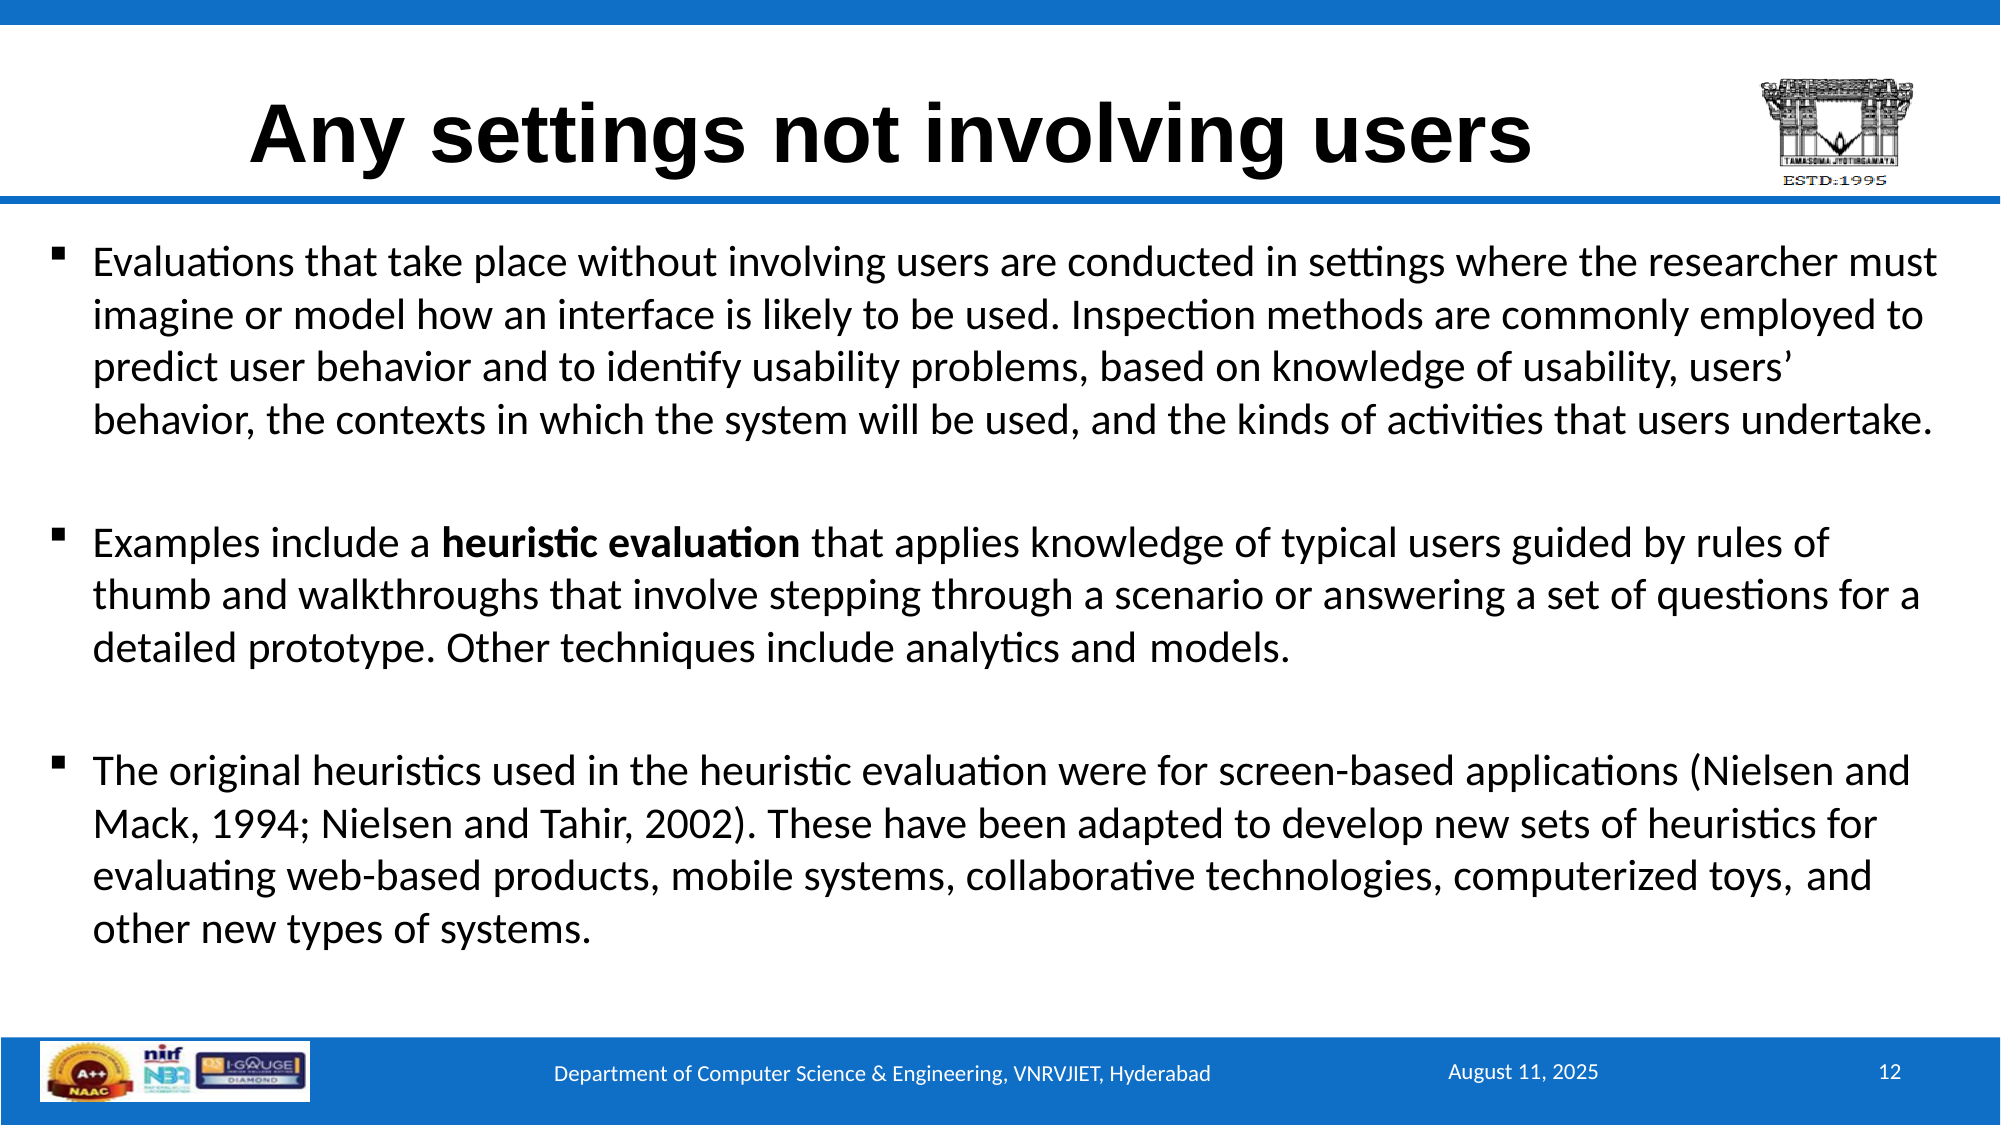

# Any settings not involving users
Evaluations that take place without involving users are conducted in settings where the researcher must imagine or model how an interface is likely to be used. Inspection methods are commonly employed to predict user behavior and to identify usability problems, based on knowledge of usability, users’ behavior, the contexts in which the system will be used, and the kinds of activities that users undertake.

Examples include a heuristic evaluation that applies knowledge of typical users guided by rules of thumb and walkthroughs that involve stepping through a scenario or answering a set of questions for a detailed prototype. Other techniques include analytics and models.

The original heuristics used in the heuristic evaluation were for screen-based applications (Nielsen and Mack, 1994; Nielsen and Tahir, 2002). These have been adapted to develop new sets of heuristics for evaluating web-based products, mobile systems, collaborative technologies, computerized toys, and other new types of systems.
August 11, 2025
12
Department of Computer Science & Engineering, VNRVJIET, Hyderabad